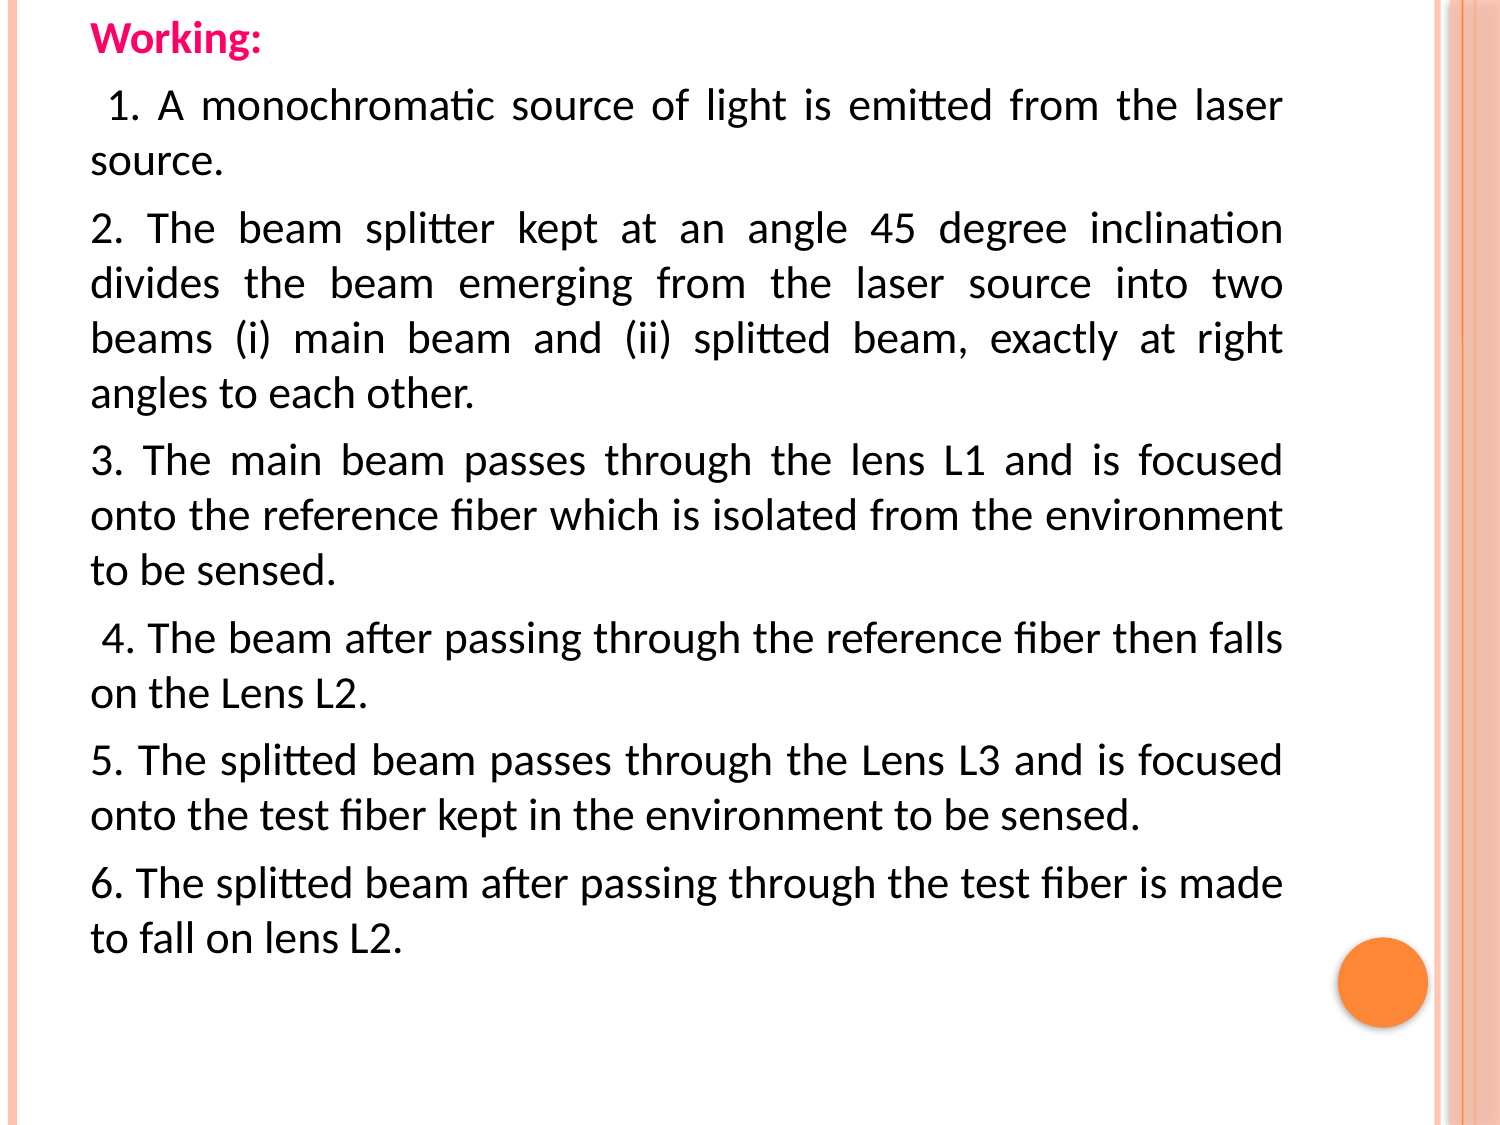

Working:
 1. A monochromatic source of light is emitted from the laser source.
2. The beam splitter kept at an angle 45 degree inclination divides the beam emerging from the laser source into two beams (i) main beam and (ii) splitted beam, exactly at right angles to each other.
3. The main beam passes through the lens L1 and is focused onto the reference fiber which is isolated from the environment to be sensed.
 4. The beam after passing through the reference fiber then falls on the Lens L2.
5. The splitted beam passes through the Lens L3 and is focused onto the test fiber kept in the environment to be sensed.
6. The splitted beam after passing through the test fiber is made to fall on lens L2.